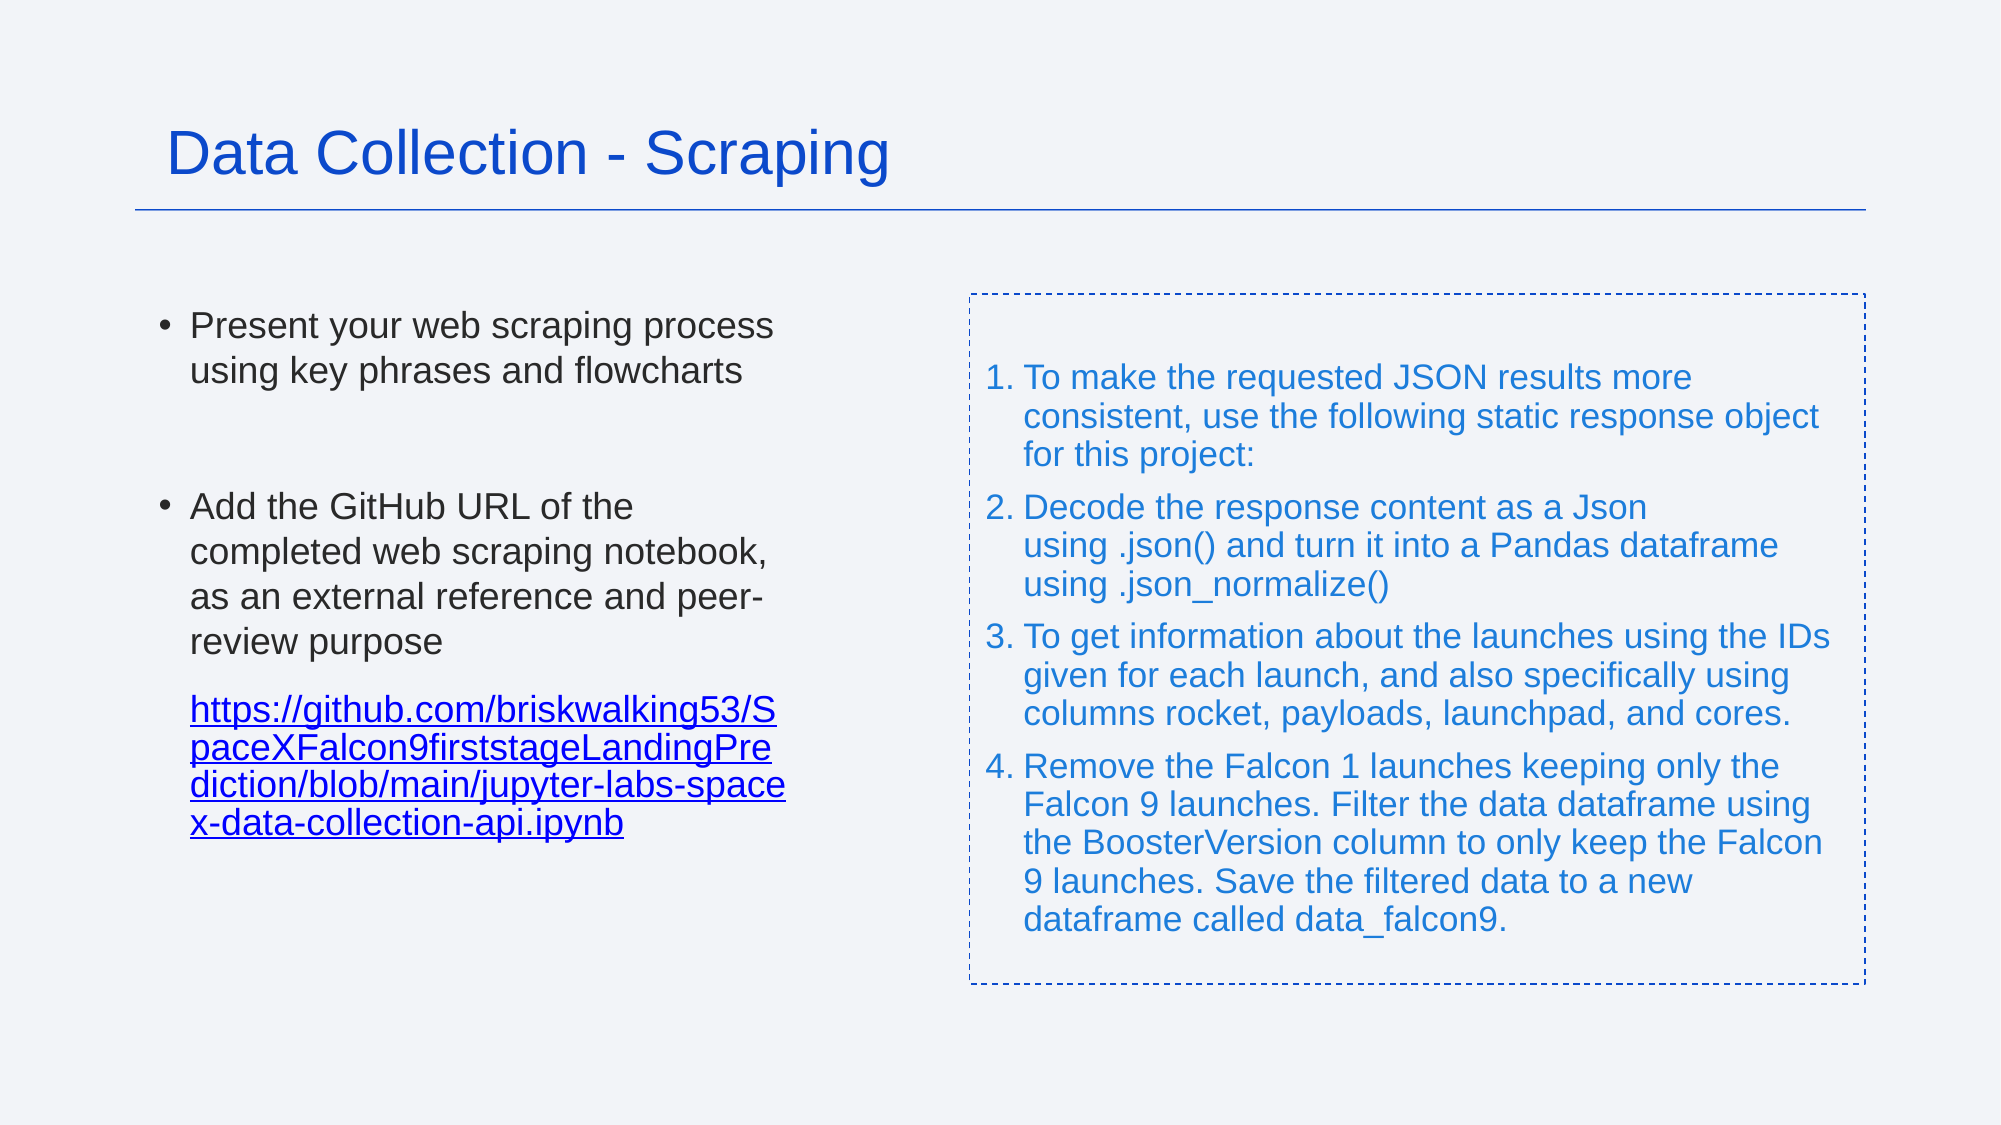

Data Collection - Scraping

To make the requested JSON results more consistent, use the following static response object for this project:
Decode the response content as a Json using .json() and turn it into a Pandas dataframe using .json_normalize()
To get information about the launches using the IDs given for each launch, and also specifically using columns rocket, payloads, launchpad, and cores.
Remove the Falcon 1 launches keeping only the Falcon 9 launches. Filter the data dataframe using the BoosterVersion column to only keep the Falcon 9 launches. Save the filtered data to a new dataframe called data_falcon9.
Present your web scraping process using key phrases and flowcharts

Add the GitHub URL of the completed web scraping notebook, as an external reference and peer-review purpose
https://github.com/briskwalking53/SpaceXFalcon9firststageLandingPrediction/blob/main/jupyter-labs-spacex-data-collection-api.ipynb
9